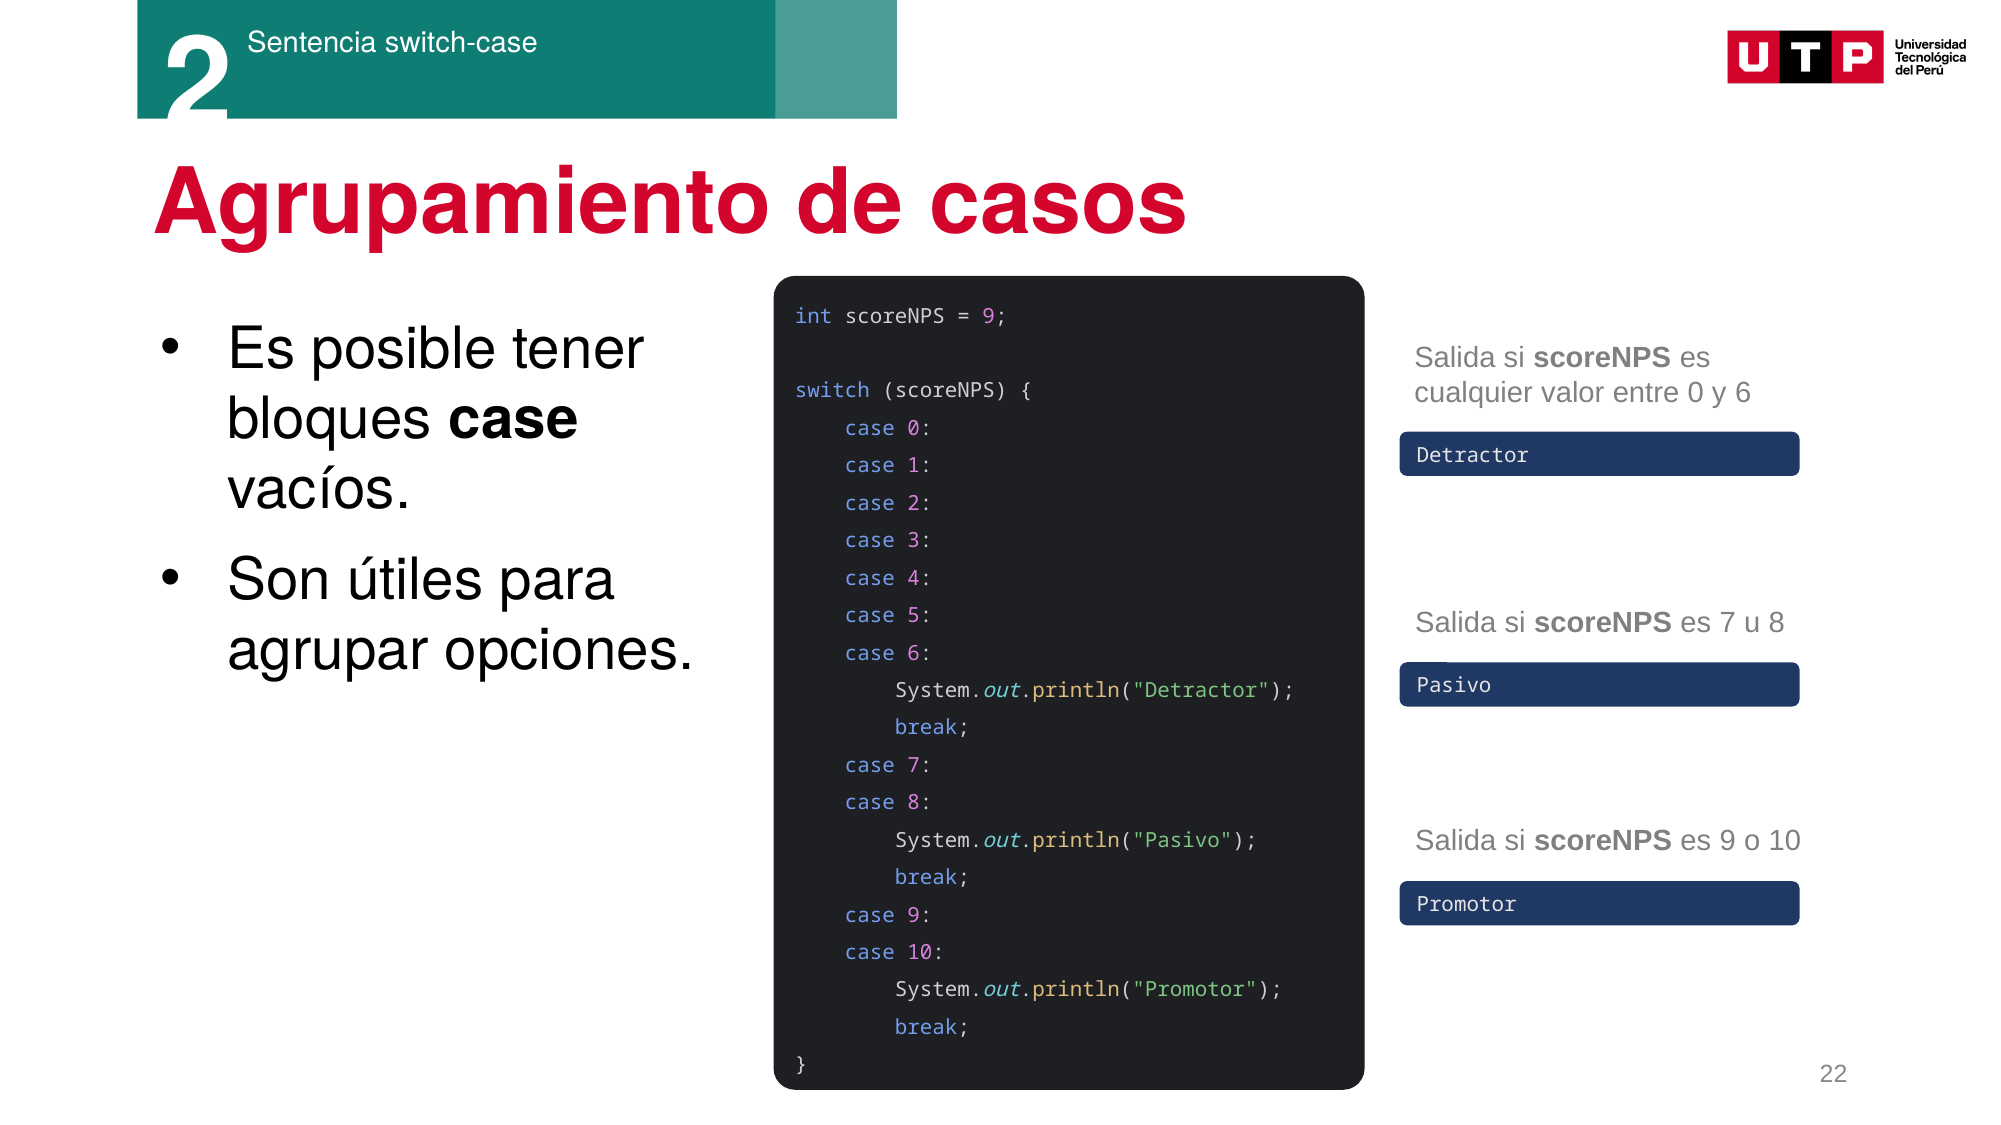

2

Sentencia switch-case
# Agrupamiento de casos
int scoreNPS = 9;
switch (scoreNPS) {
    case 0:
    case 1:
    case 2:
    case 3:
    case 4:
    case 5:
    case 6:
        System.out.println("Detractor");
        break;
    case 7:
    case 8:
        System.out.println("Pasivo");
        break;
    case 9:
    case 10:
        System.out.println("Promotor");
        break;
}
Es posible tener bloques case vacíos.
Son útiles para agrupar opciones.
Salida si scoreNPS es cualquier valor entre 0 y 6
Detractor
Salida si scoreNPS es 7 u 8
Pasivo
Salida si scoreNPS es 9 o 10
Promotor
22